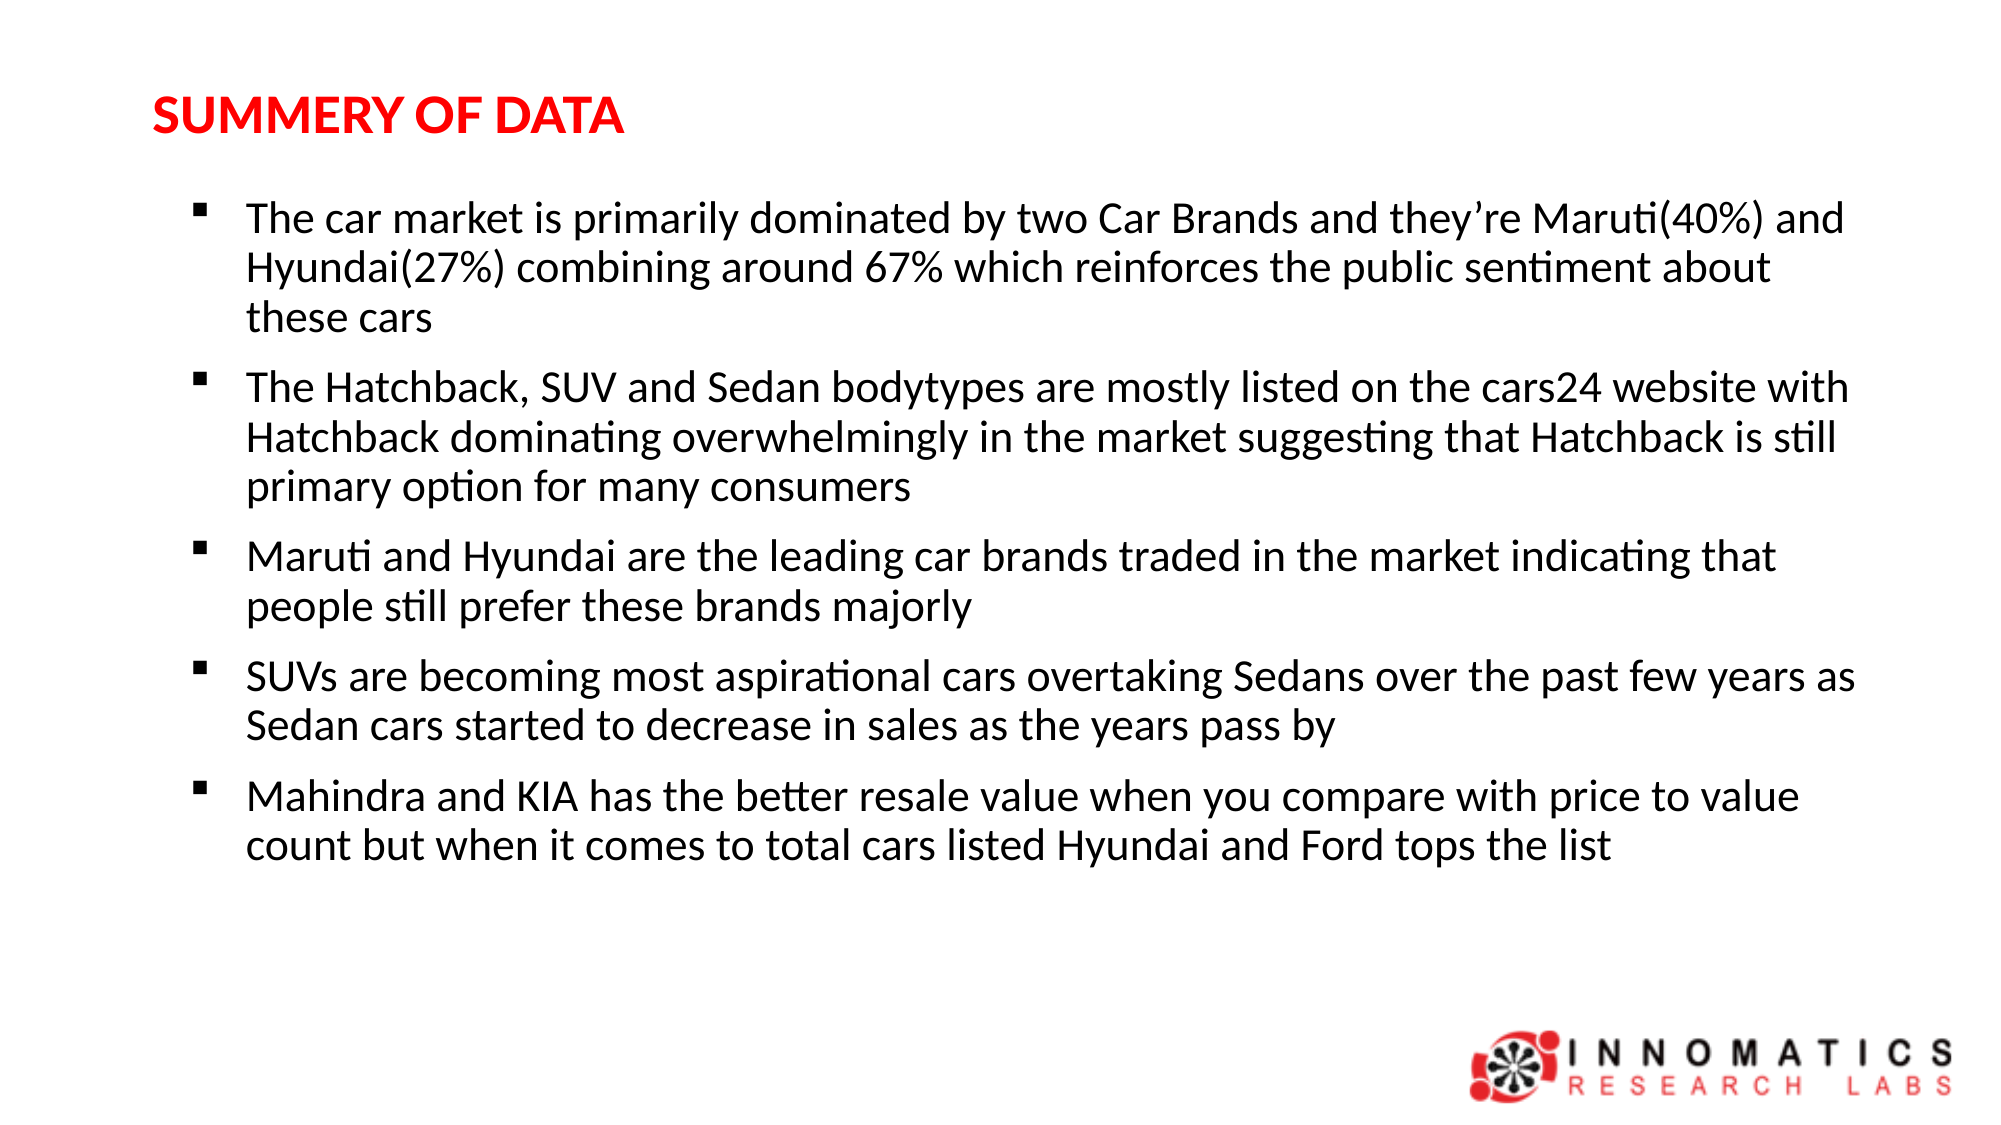

# SUMMERY OF DATA
The car market is primarily dominated by two Car Brands and they’re Maruti(40%) and Hyundai(27%) combining around 67% which reinforces the public sentiment about these cars
The Hatchback, SUV and Sedan bodytypes are mostly listed on the cars24 website with Hatchback dominating overwhelmingly in the market suggesting that Hatchback is still primary option for many consumers
Maruti and Hyundai are the leading car brands traded in the market indicating that people still prefer these brands majorly
SUVs are becoming most aspirational cars overtaking Sedans over the past few years as Sedan cars started to decrease in sales as the years pass by
Mahindra and KIA has the better resale value when you compare with price to value count but when it comes to total cars listed Hyundai and Ford tops the list